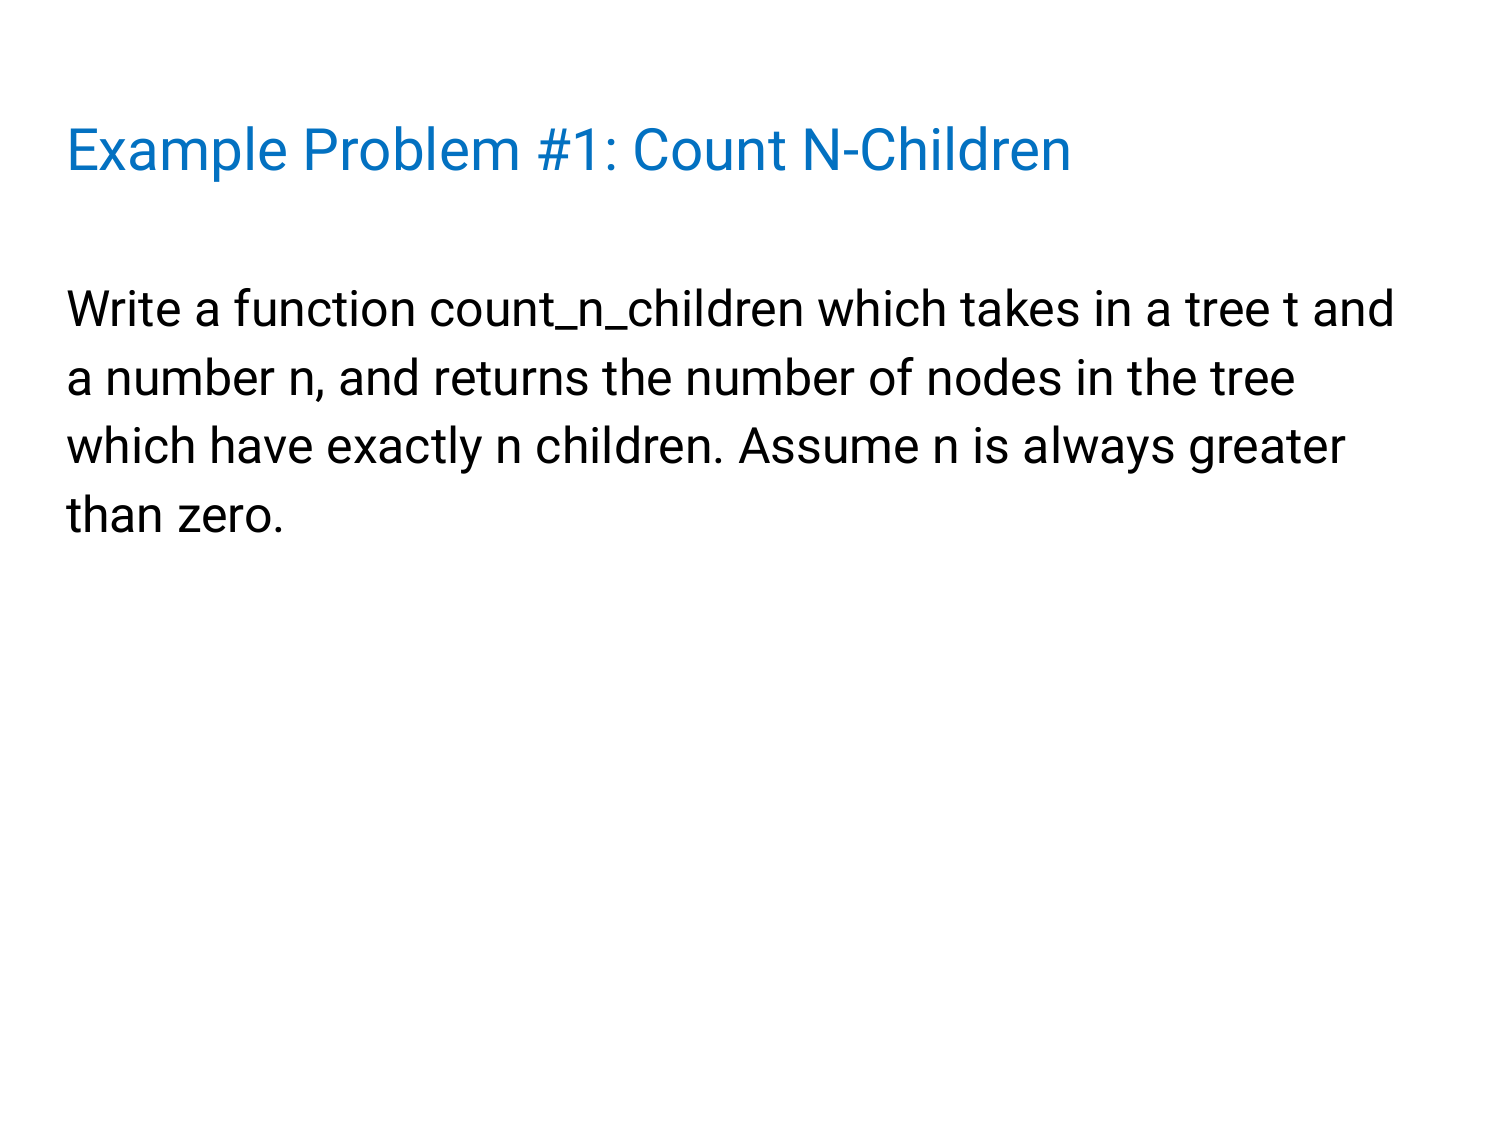

# Example Problem #1: Count N-Children
Write a function count_n_children which takes in a tree t and a number n, and returns the number of nodes in the tree which have exactly n children. Assume n is always greater than zero.